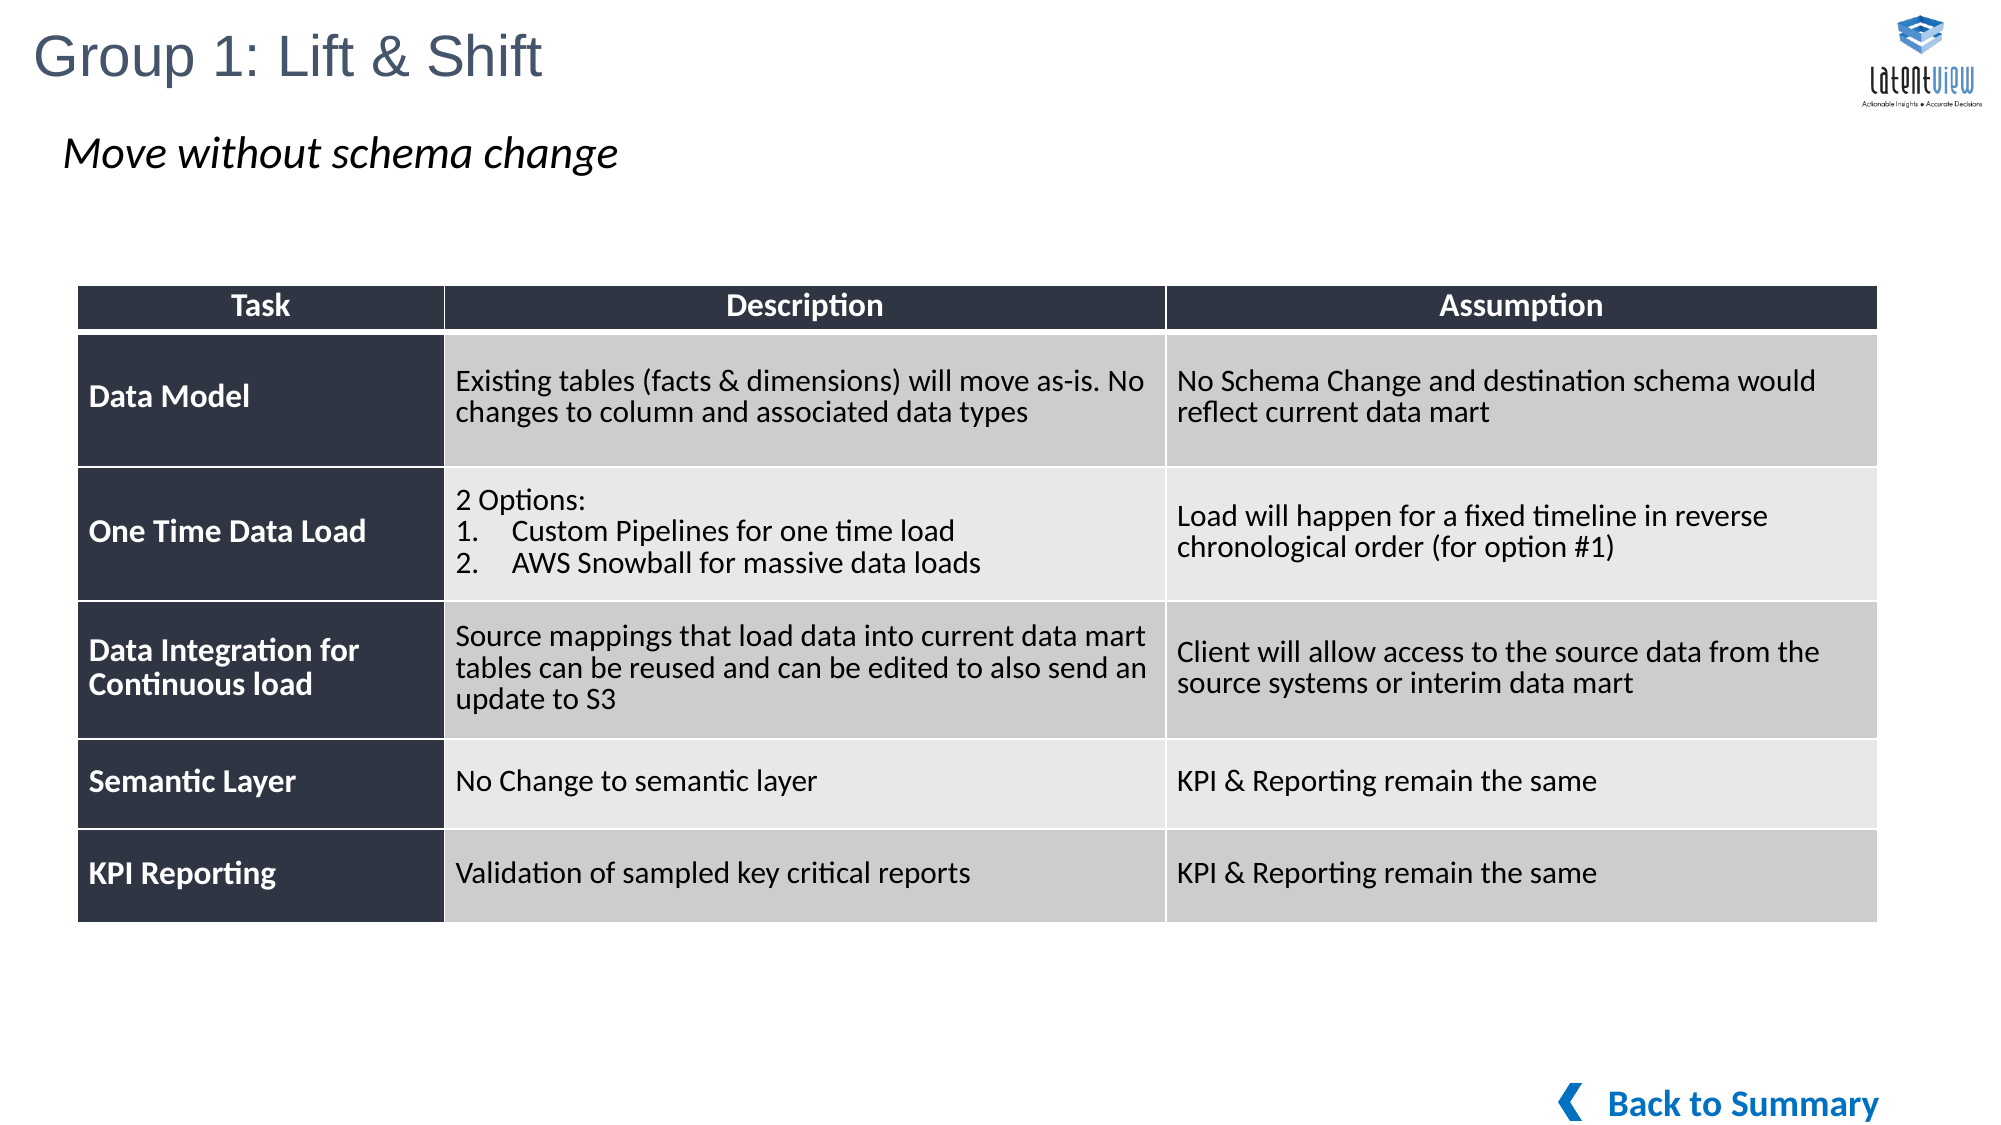

# Group 1: Lift & Shift
Move without schema change
| Task | Description | Assumption |
| --- | --- | --- |
| Data Model | Existing tables (facts & dimensions) will move as-is. No changes to column and associated data types | No Schema Change and destination schema would reflect current data mart |
| One Time Data Load | 2 Options: Custom Pipelines for one time load AWS Snowball for massive data loads | Load will happen for a fixed timeline in reverse chronological order (for option #1) |
| Data Integration for Continuous load | Source mappings that load data into current data mart tables can be reused and can be edited to also send an update to S3 | Client will allow access to the source data from the source systems or interim data mart |
| Semantic Layer | No Change to semantic layer | KPI & Reporting remain the same |
| KPI Reporting | Validation of sampled key critical reports | KPI & Reporting remain the same |
Back to Summary